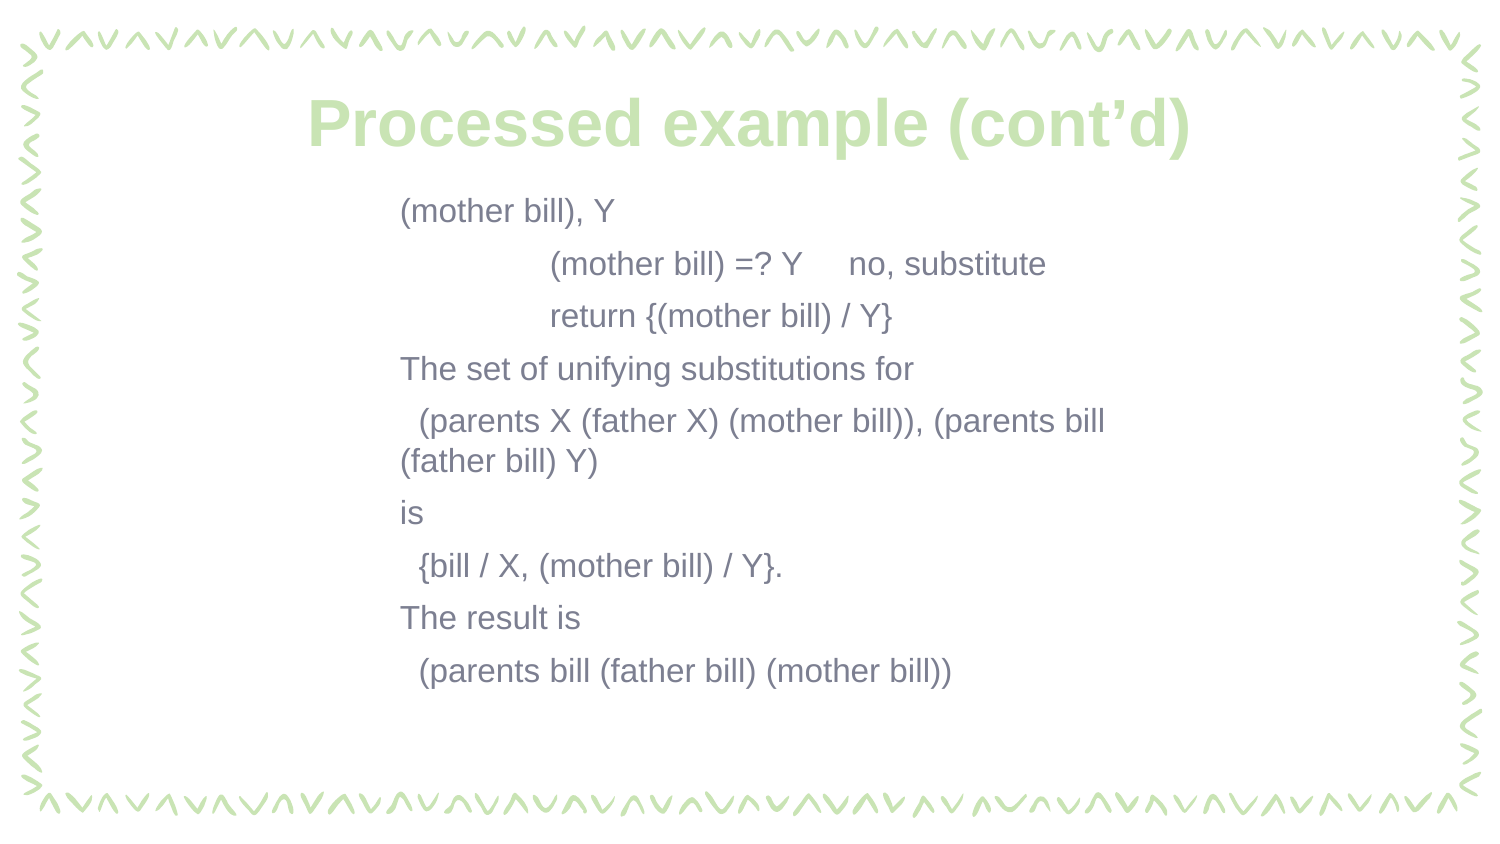

# Processed example (cont’d)
(mother bill), Y
	(mother bill) =? Y     no, substitute
	return {(mother bill) / Y}
The set of unifying substitutions for
  (parents X (father X) (mother bill)), (parents bill (father bill) Y)
is
  {bill / X, (mother bill) / Y}.
The result is
  (parents bill (father bill) (mother bill))